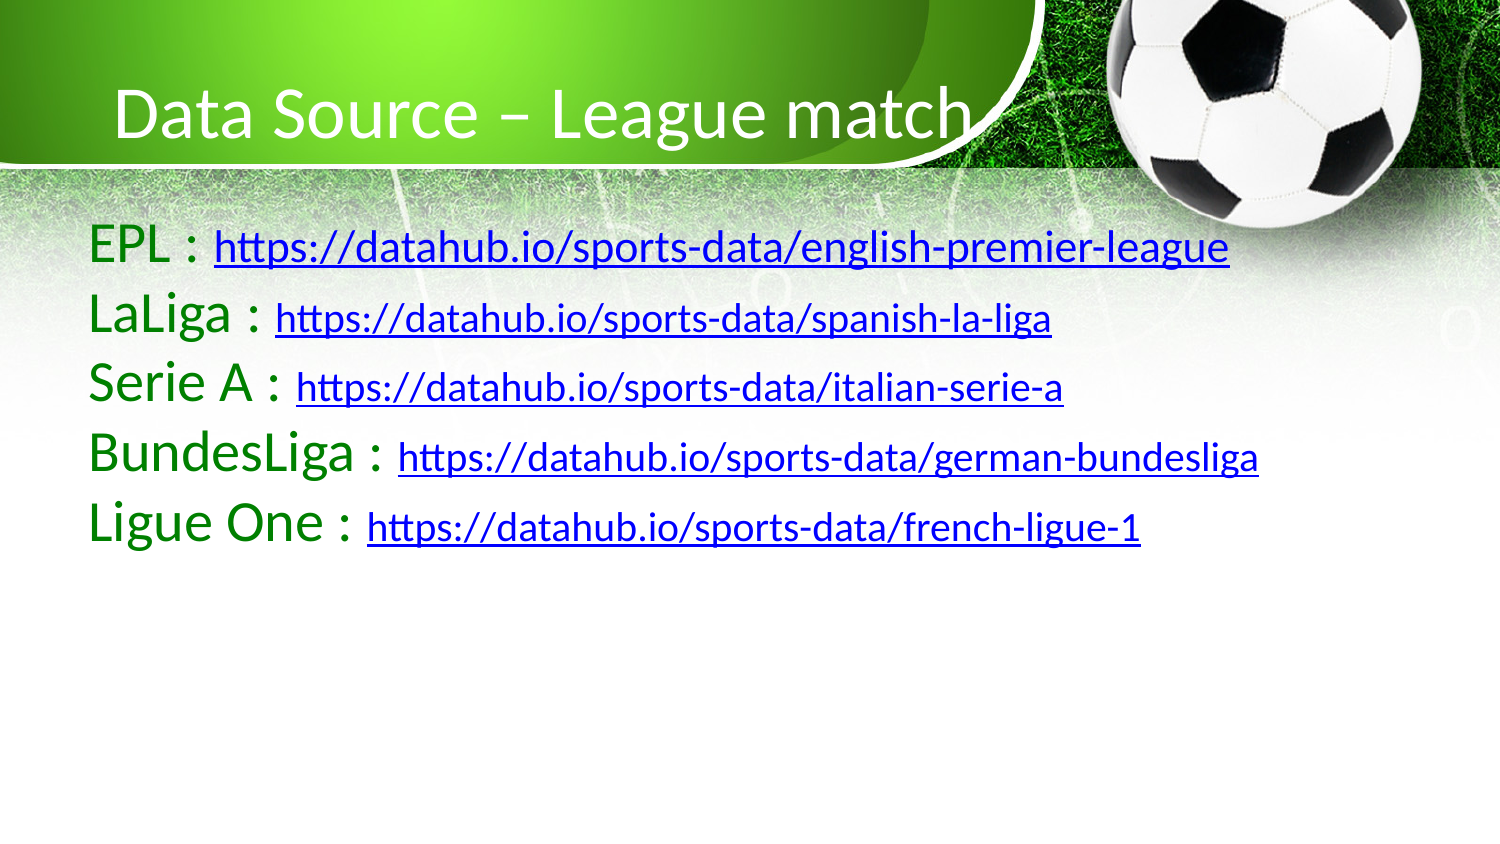

# Data Source – League match
EPL : https://datahub.io/sports-data/english-premier-league 
LaLiga : https://datahub.io/sports-data/spanish-la-liga 
Serie A : https://datahub.io/sports-data/italian-serie-a 
BundesLiga : https://datahub.io/sports-data/german-bundesliga 
Ligue One : https://datahub.io/sports-data/french-ligue-1